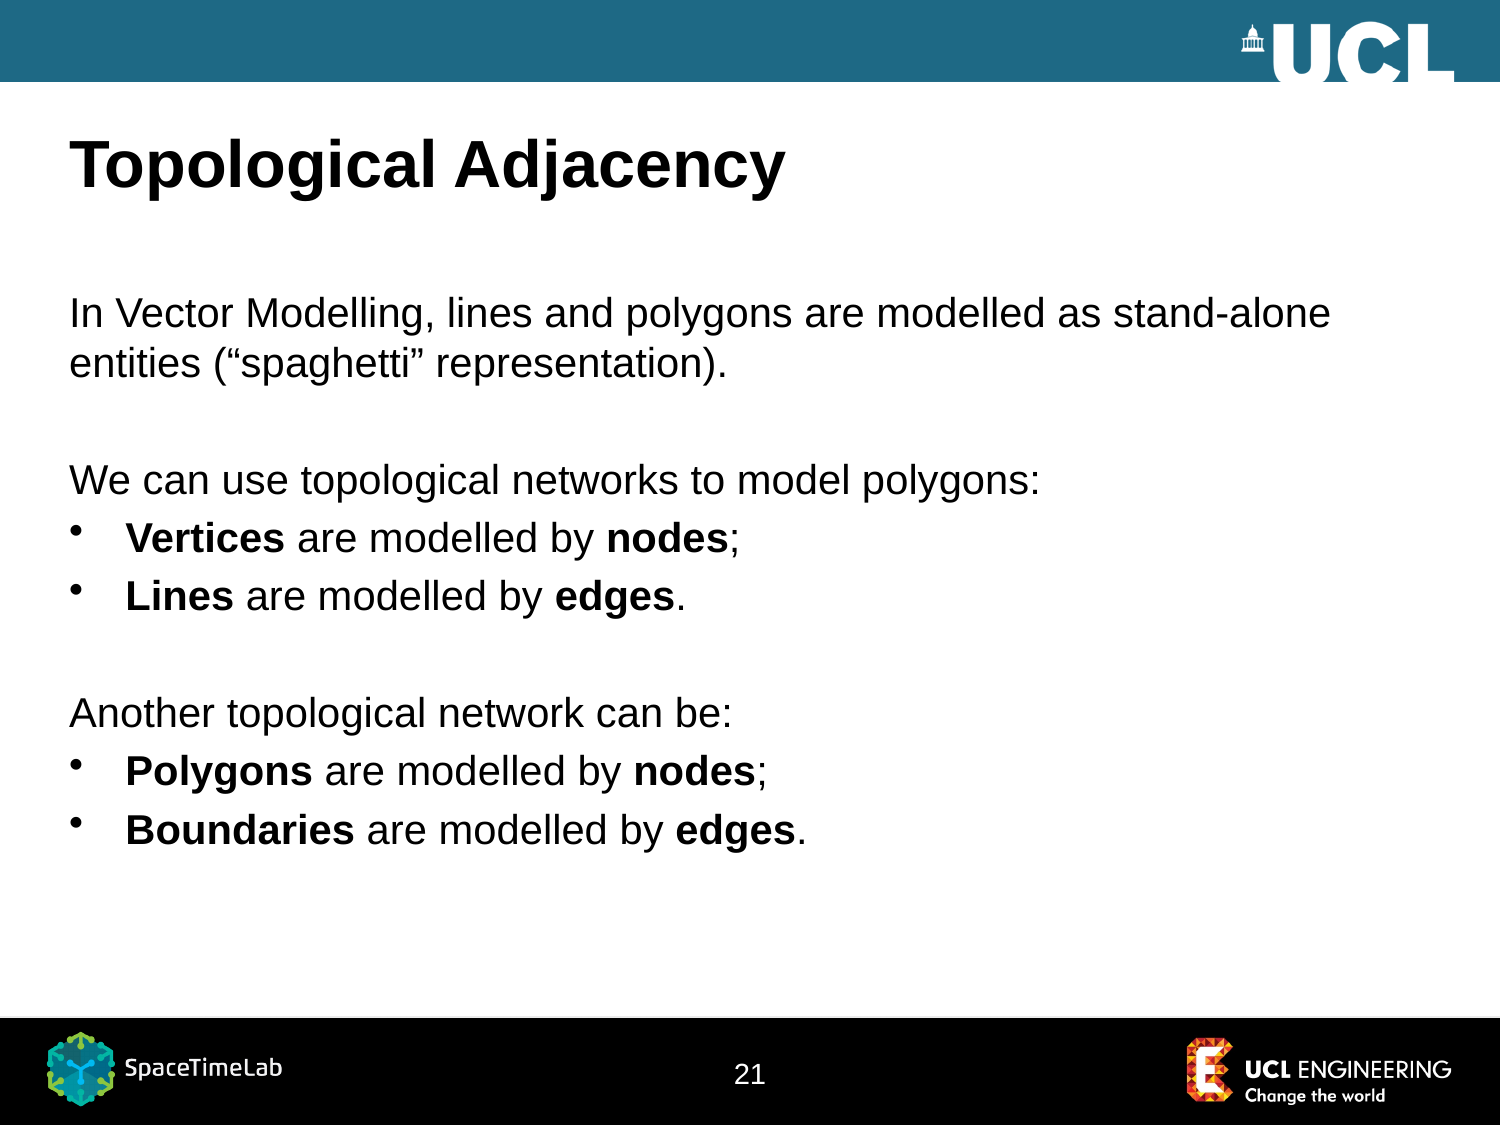

# Topological Adjacency

In Vector Modelling, lines and polygons are modelled as stand-alone entities (“spaghetti” representation).

We can use topological networks to model polygons:
Vertices are modelled by nodes;
Lines are modelled by edges.

Another topological network can be:
Polygons are modelled by nodes;
Boundaries are modelled by edges.
22